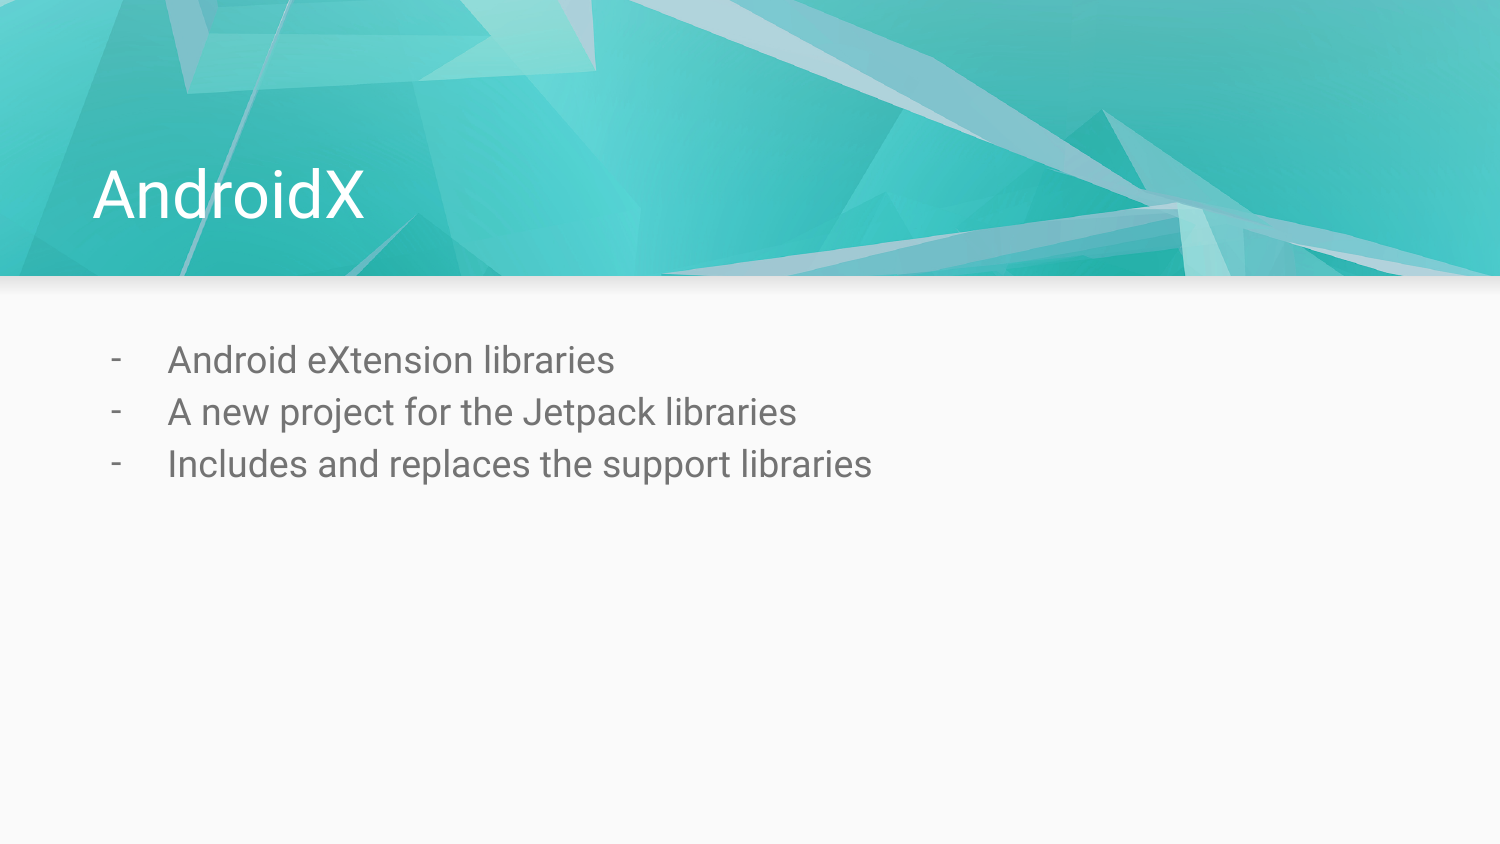

# AndroidX
Android eXtension libraries
A new project for the Jetpack libraries
Includes and replaces the support libraries